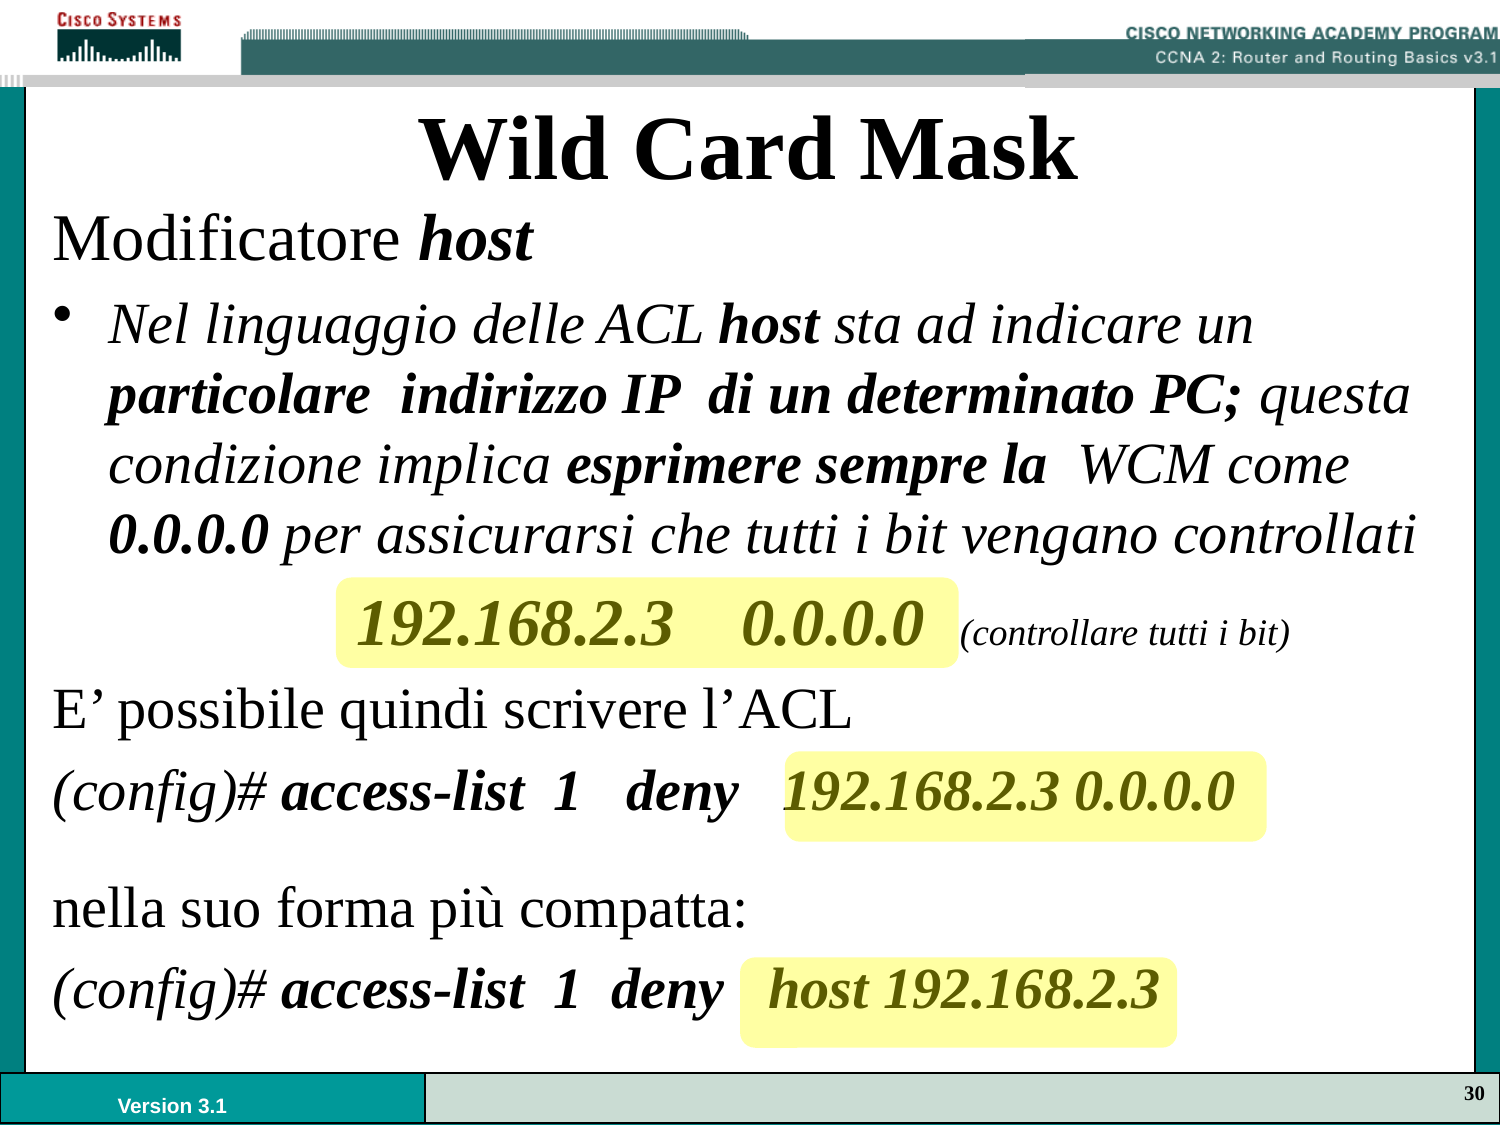

# Wild Card Mask
Modificatore host
Nel linguaggio delle ACL host sta ad indicare un particolare  indirizzo IP  di un determinato PC; questa condizione implica esprimere sempre la  WCM come 0.0.0.0 per assicurarsi che tutti i bit vengano controllati
          192.168.2.3    0.0.0.0  (controllare tutti i bit)
E’ possibile quindi scrivere l’ACL
(config)# access-list  1   deny   192.168.2.3 0.0.0.0

nella suo forma più compatta:
(config)# access-list  1  deny   host 192.168.2.3